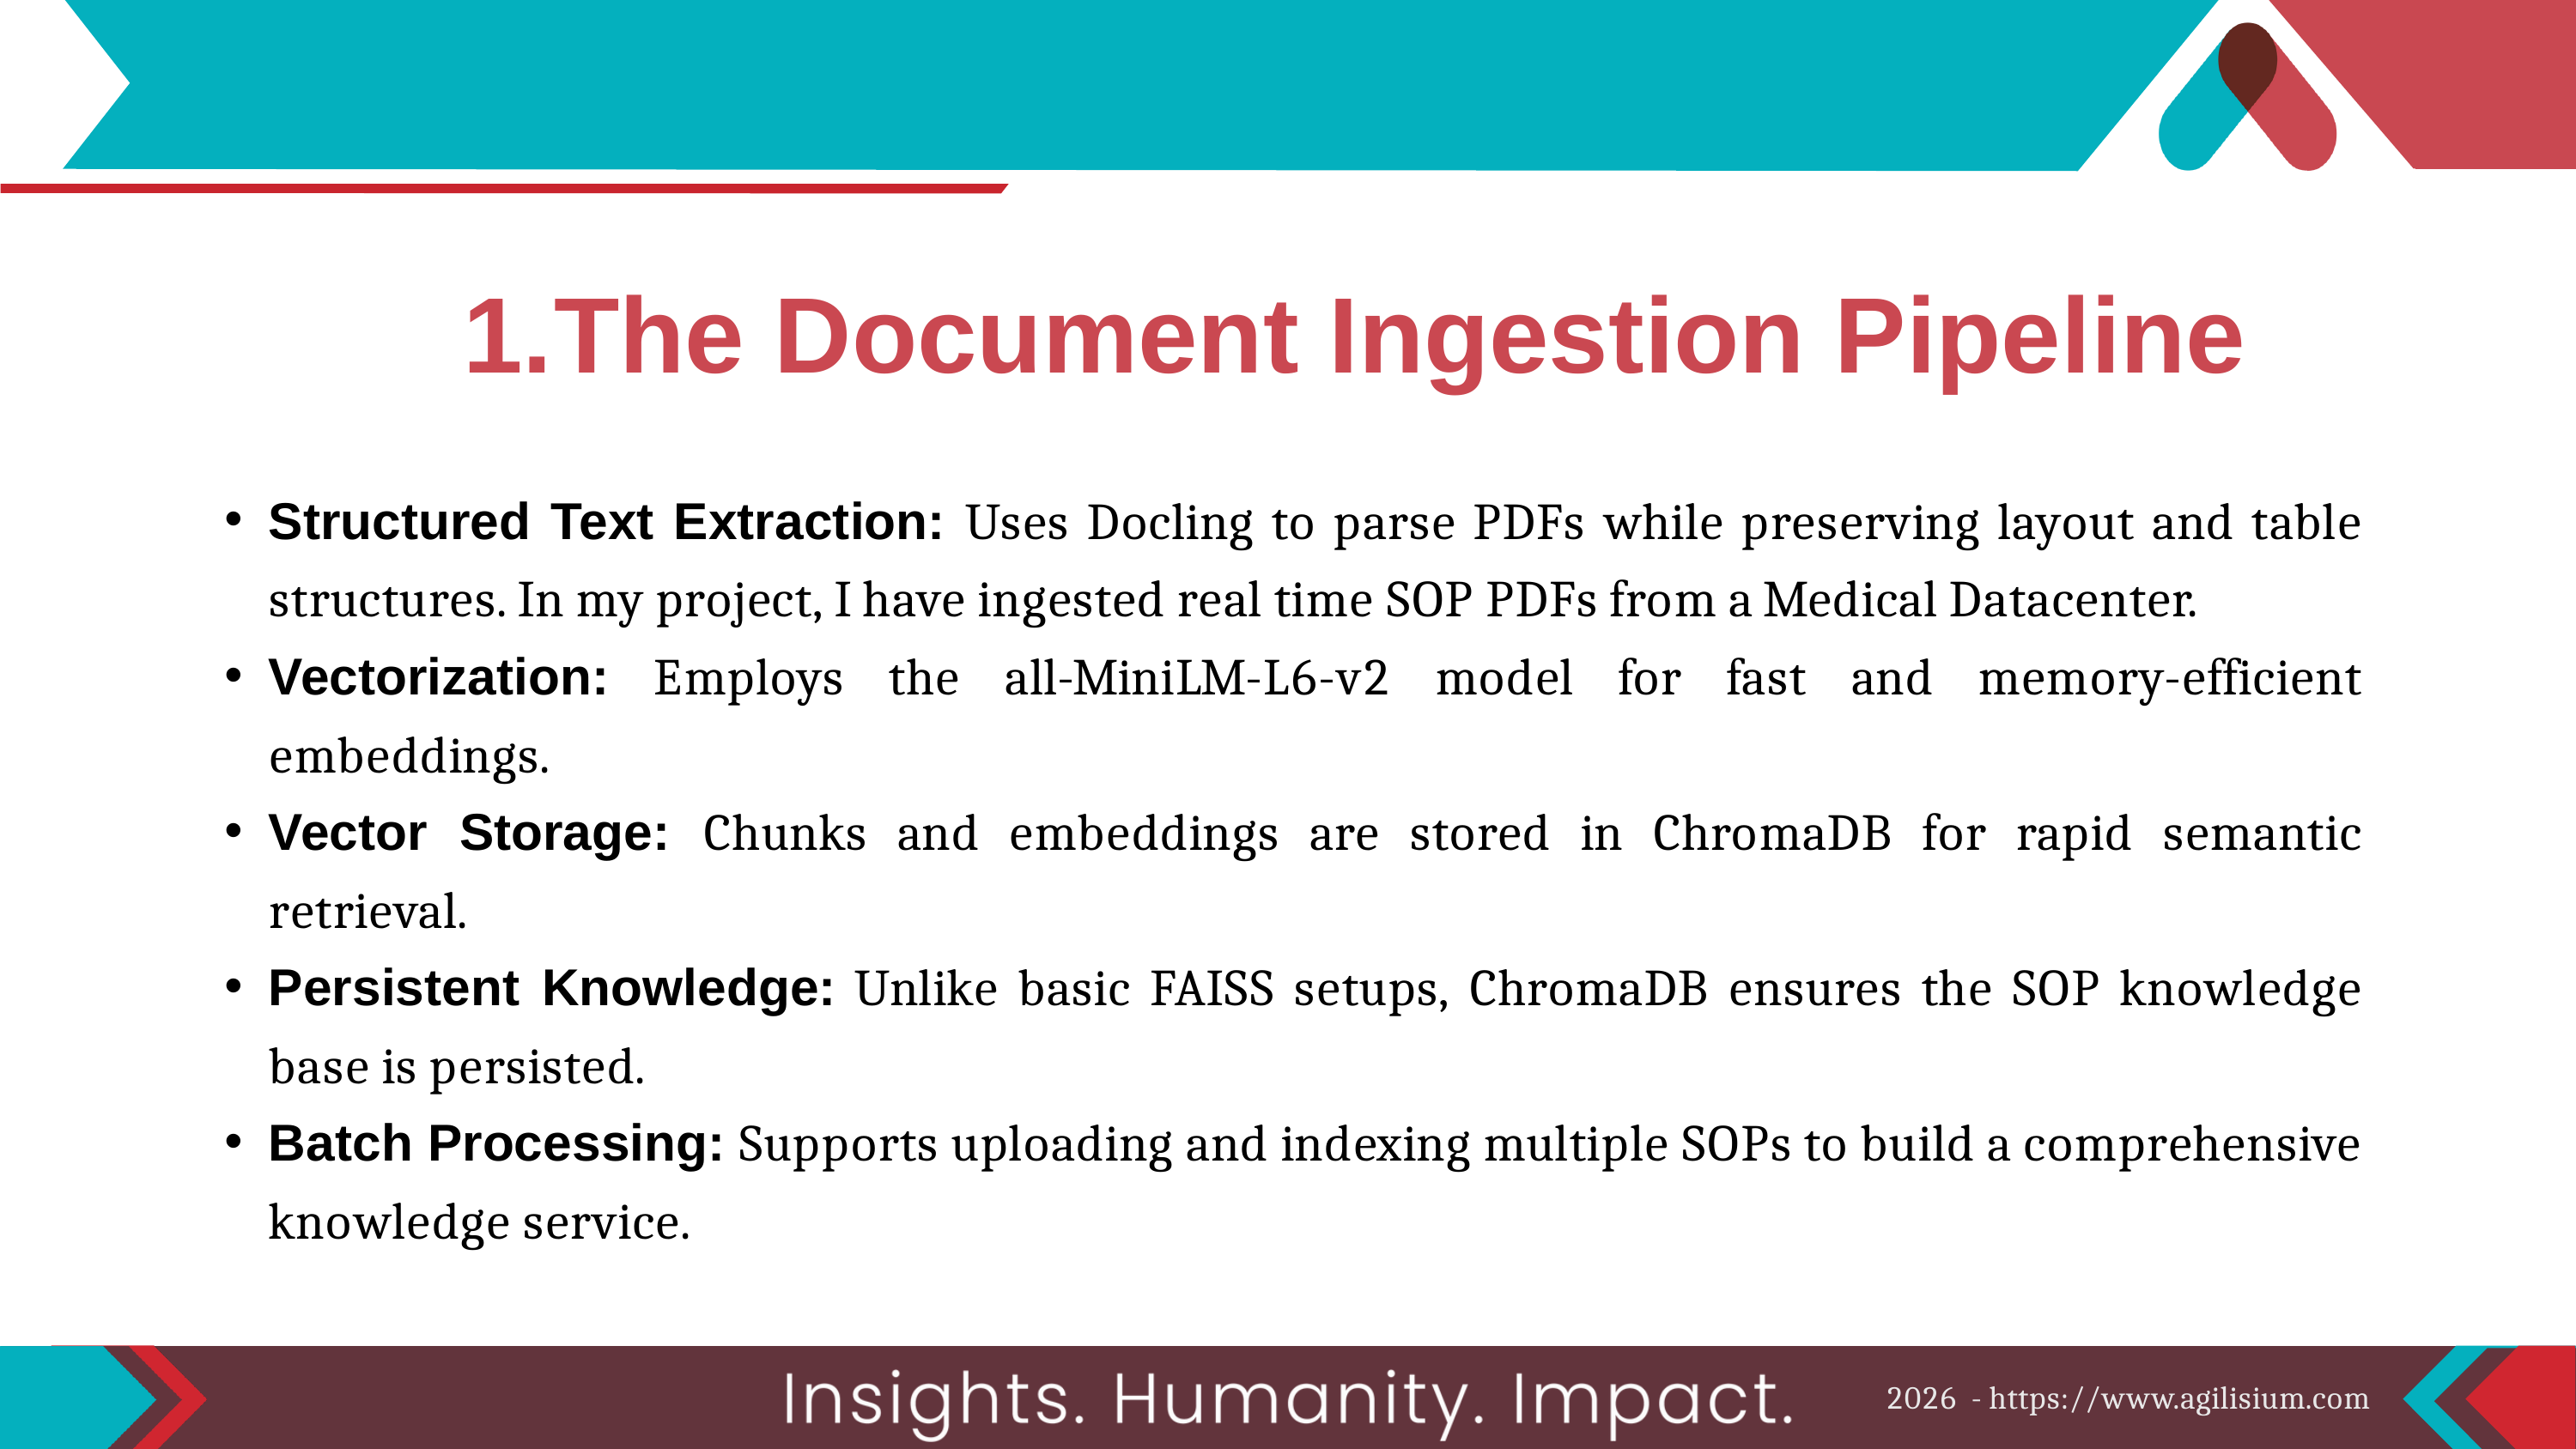

The Document Ingestion Pipeline
Structured Text Extraction: Uses Docling to parse PDFs while preserving layout and table structures. In my project, I have ingested real time SOP PDFs from a Medical Datacenter.
Vectorization: Employs the all-MiniLM-L6-v2 model for fast and memory-efficient embeddings.
Vector Storage: Chunks and embeddings are stored in ChromaDB for rapid semantic retrieval.
Persistent Knowledge: Unlike basic FAISS setups, ChromaDB ensures the SOP knowledge base is persisted.
Batch Processing: Supports uploading and indexing multiple SOPs to build a comprehensive knowledge service.

2026  - https://www.agilisium.com